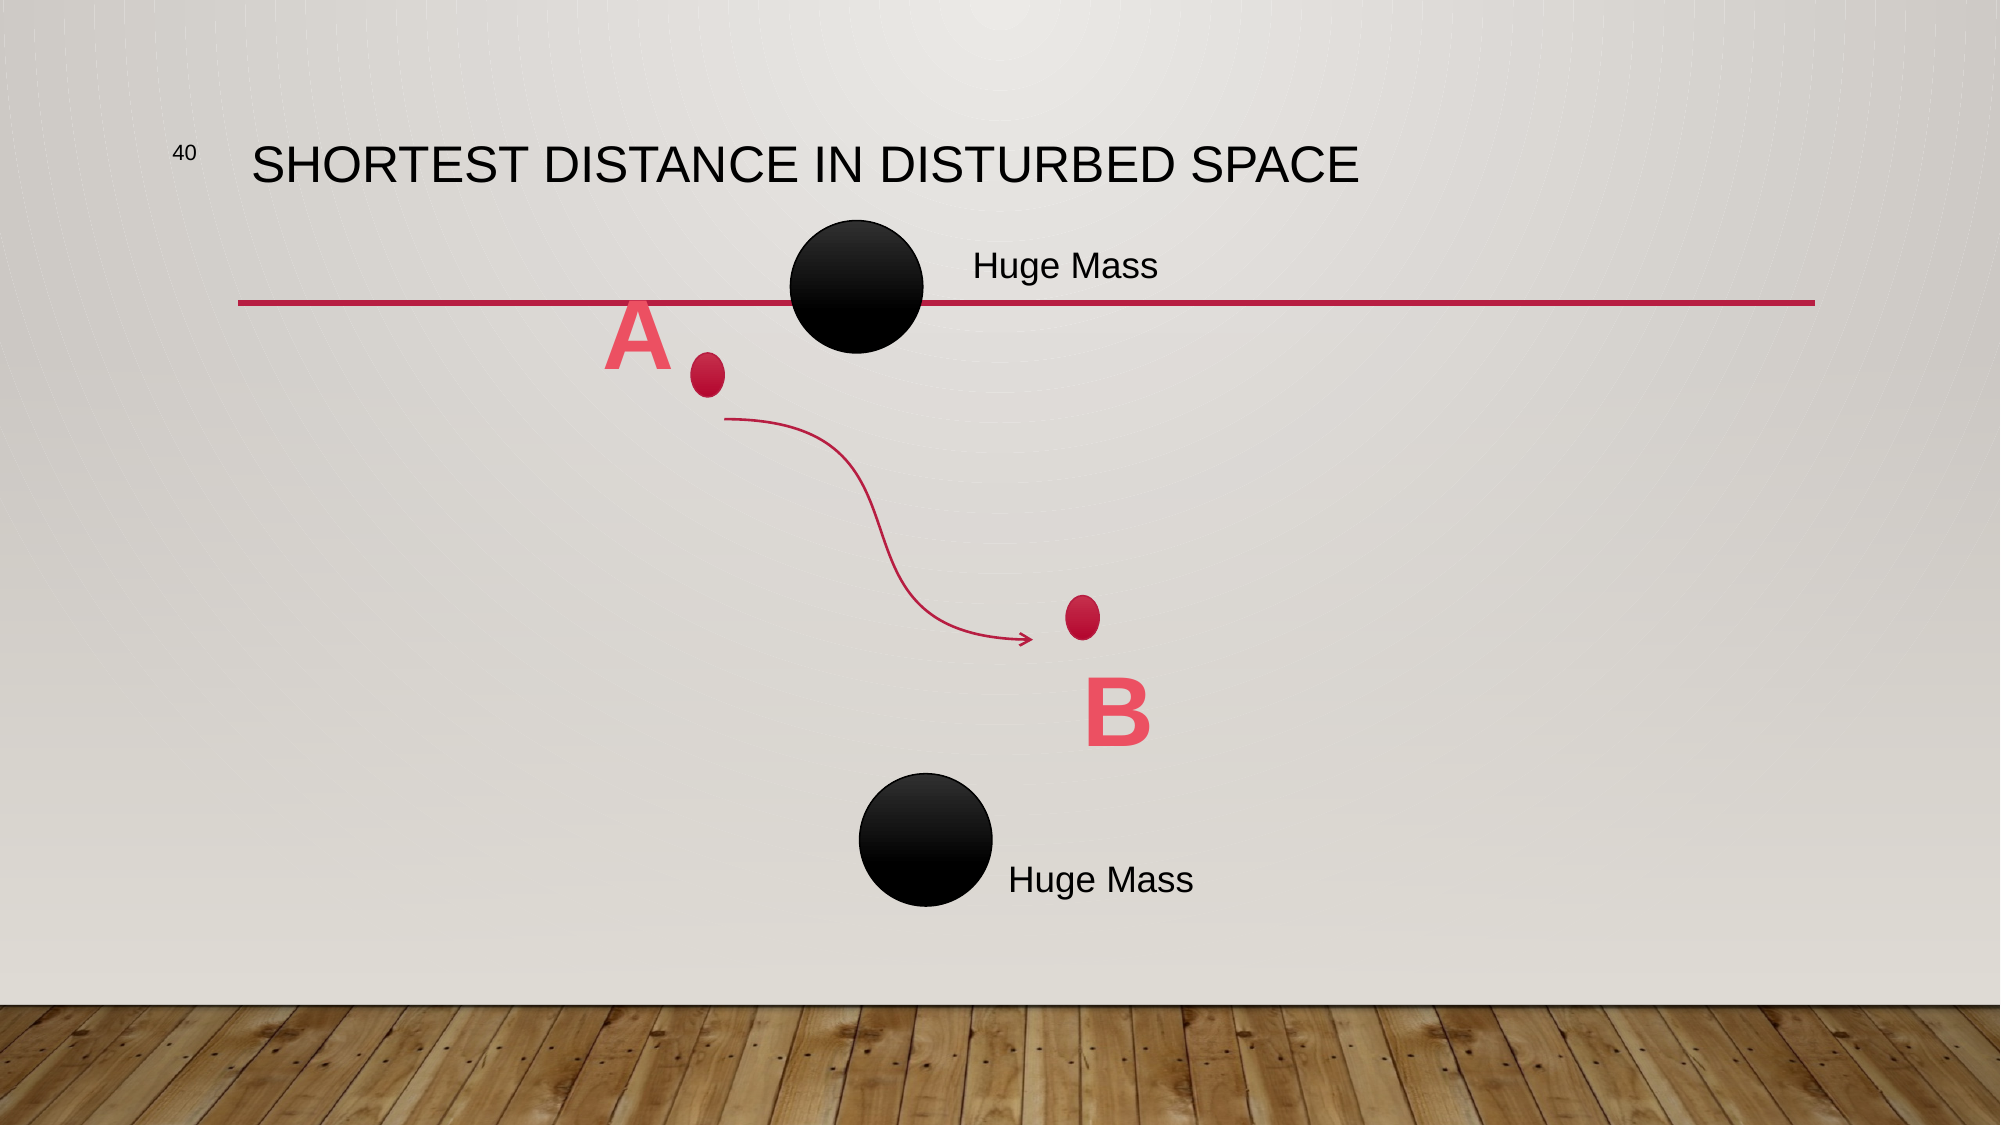

40
# Shortest Distance in Disturbed Space

Huge Mass
A

B

Huge Mass